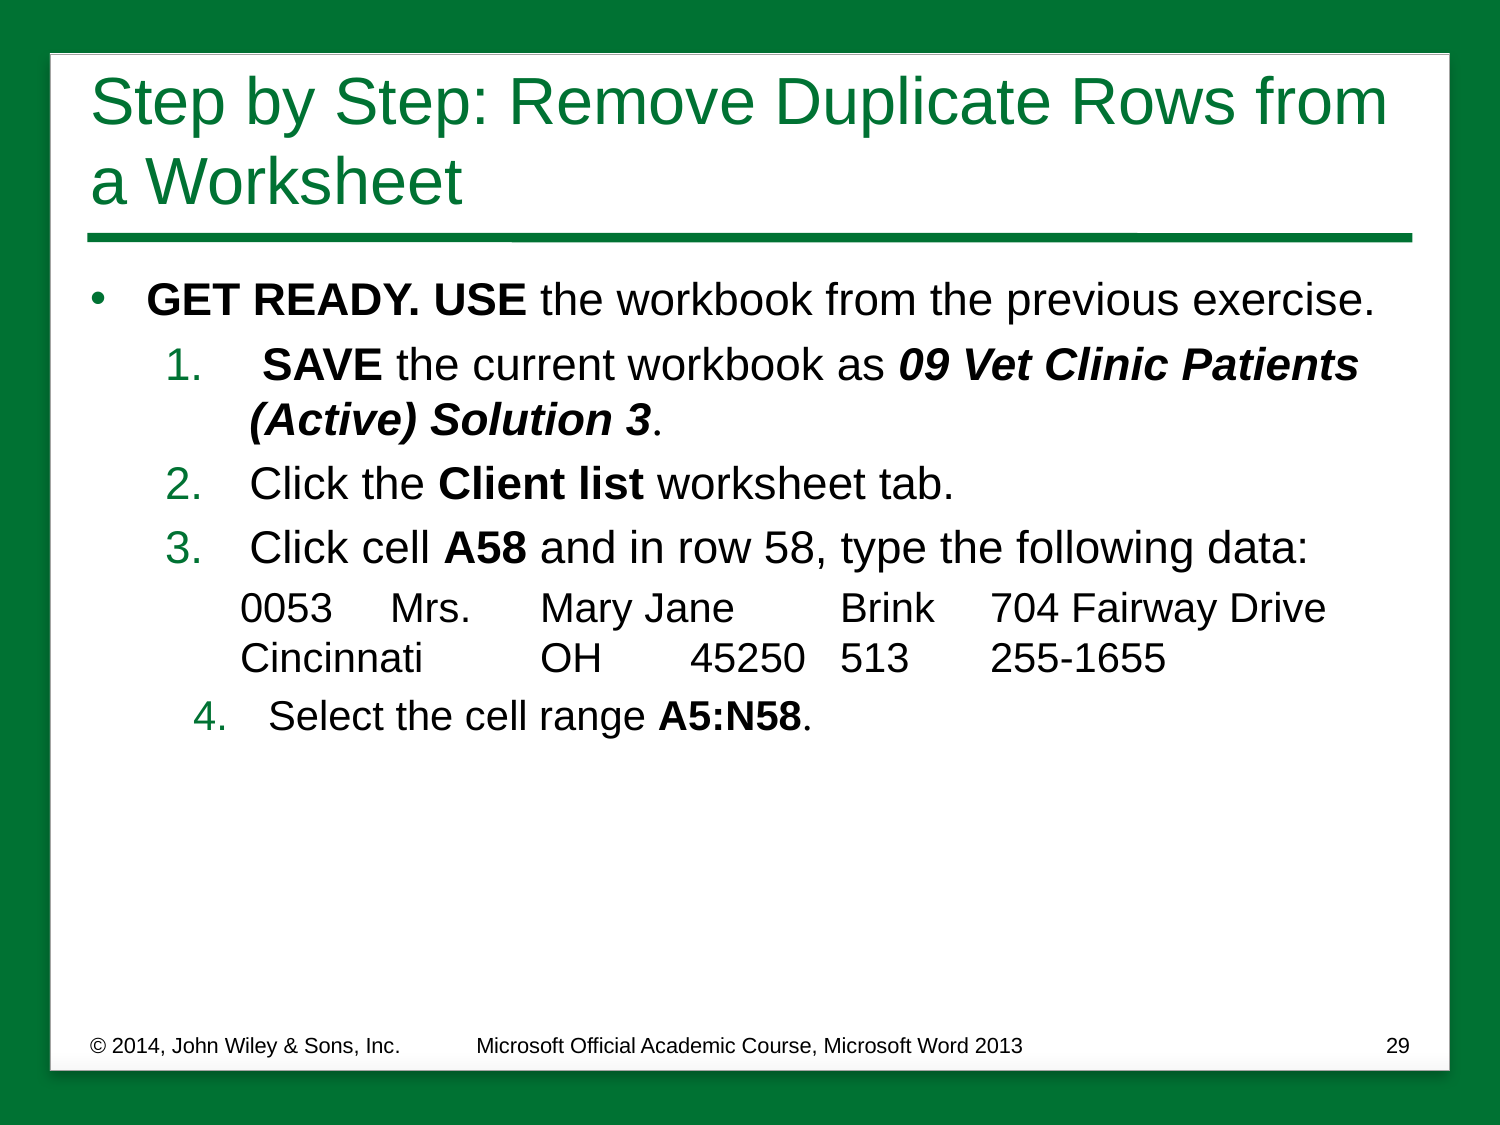

# Step by Step: Remove Duplicate Rows from a Worksheet
GET READY. USE the workbook from the previous exercise.
 SAVE the current workbook as 09 Vet Clinic Patients (Active) Solution 3.
Click the Client list worksheet tab.
Click cell A58 and in row 58, type the following data:
	0053	Mrs.	Mary Jane	Brink	704 Fairway Drive	Cincinnati	OH	45250	513	255-1655
Select the cell range A5:N58.

© 2014, John Wiley & Sons, Inc.
Microsoft Official Academic Course, Microsoft Word 2013
29